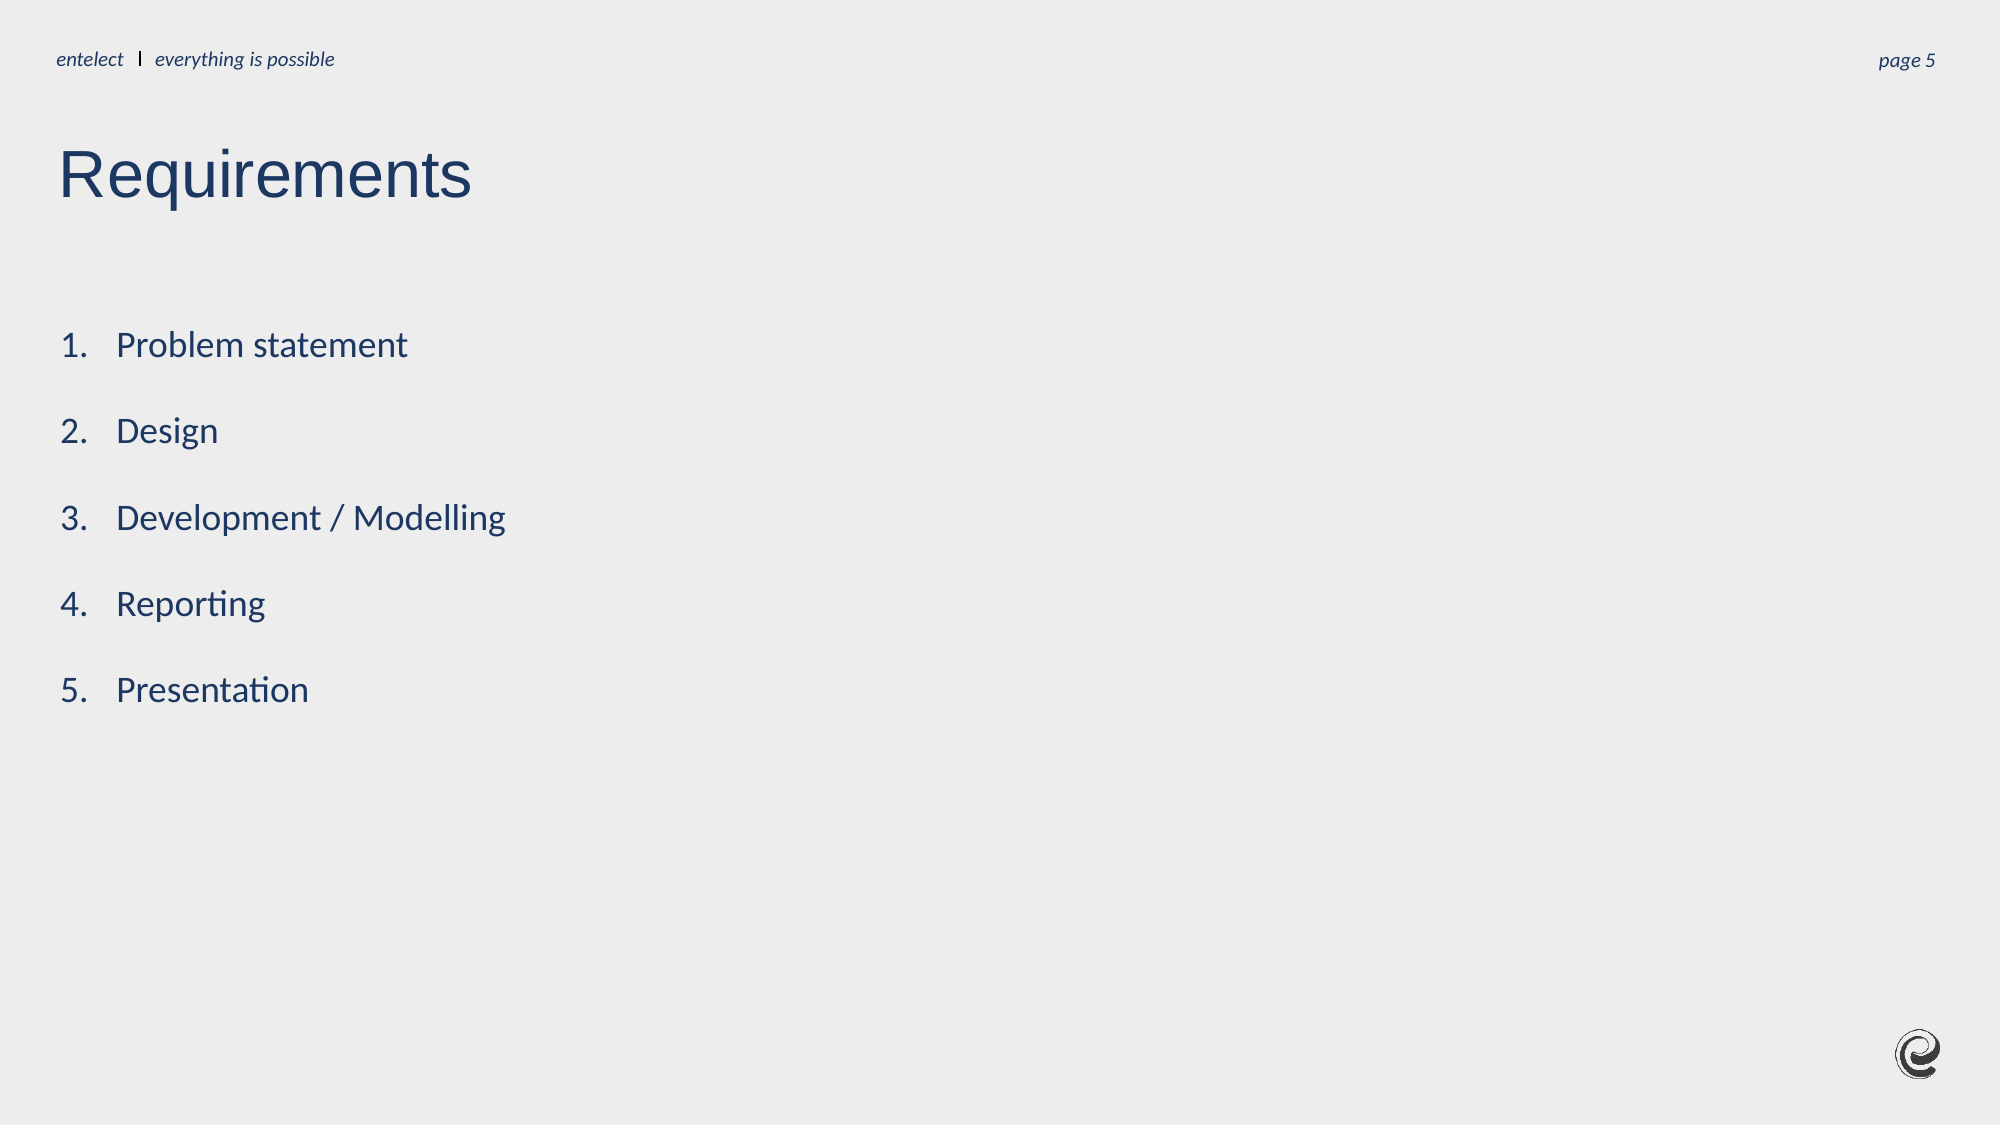

page
5
# Requirements

Problem statement
Design
Development / Modelling
Reporting
Presentation